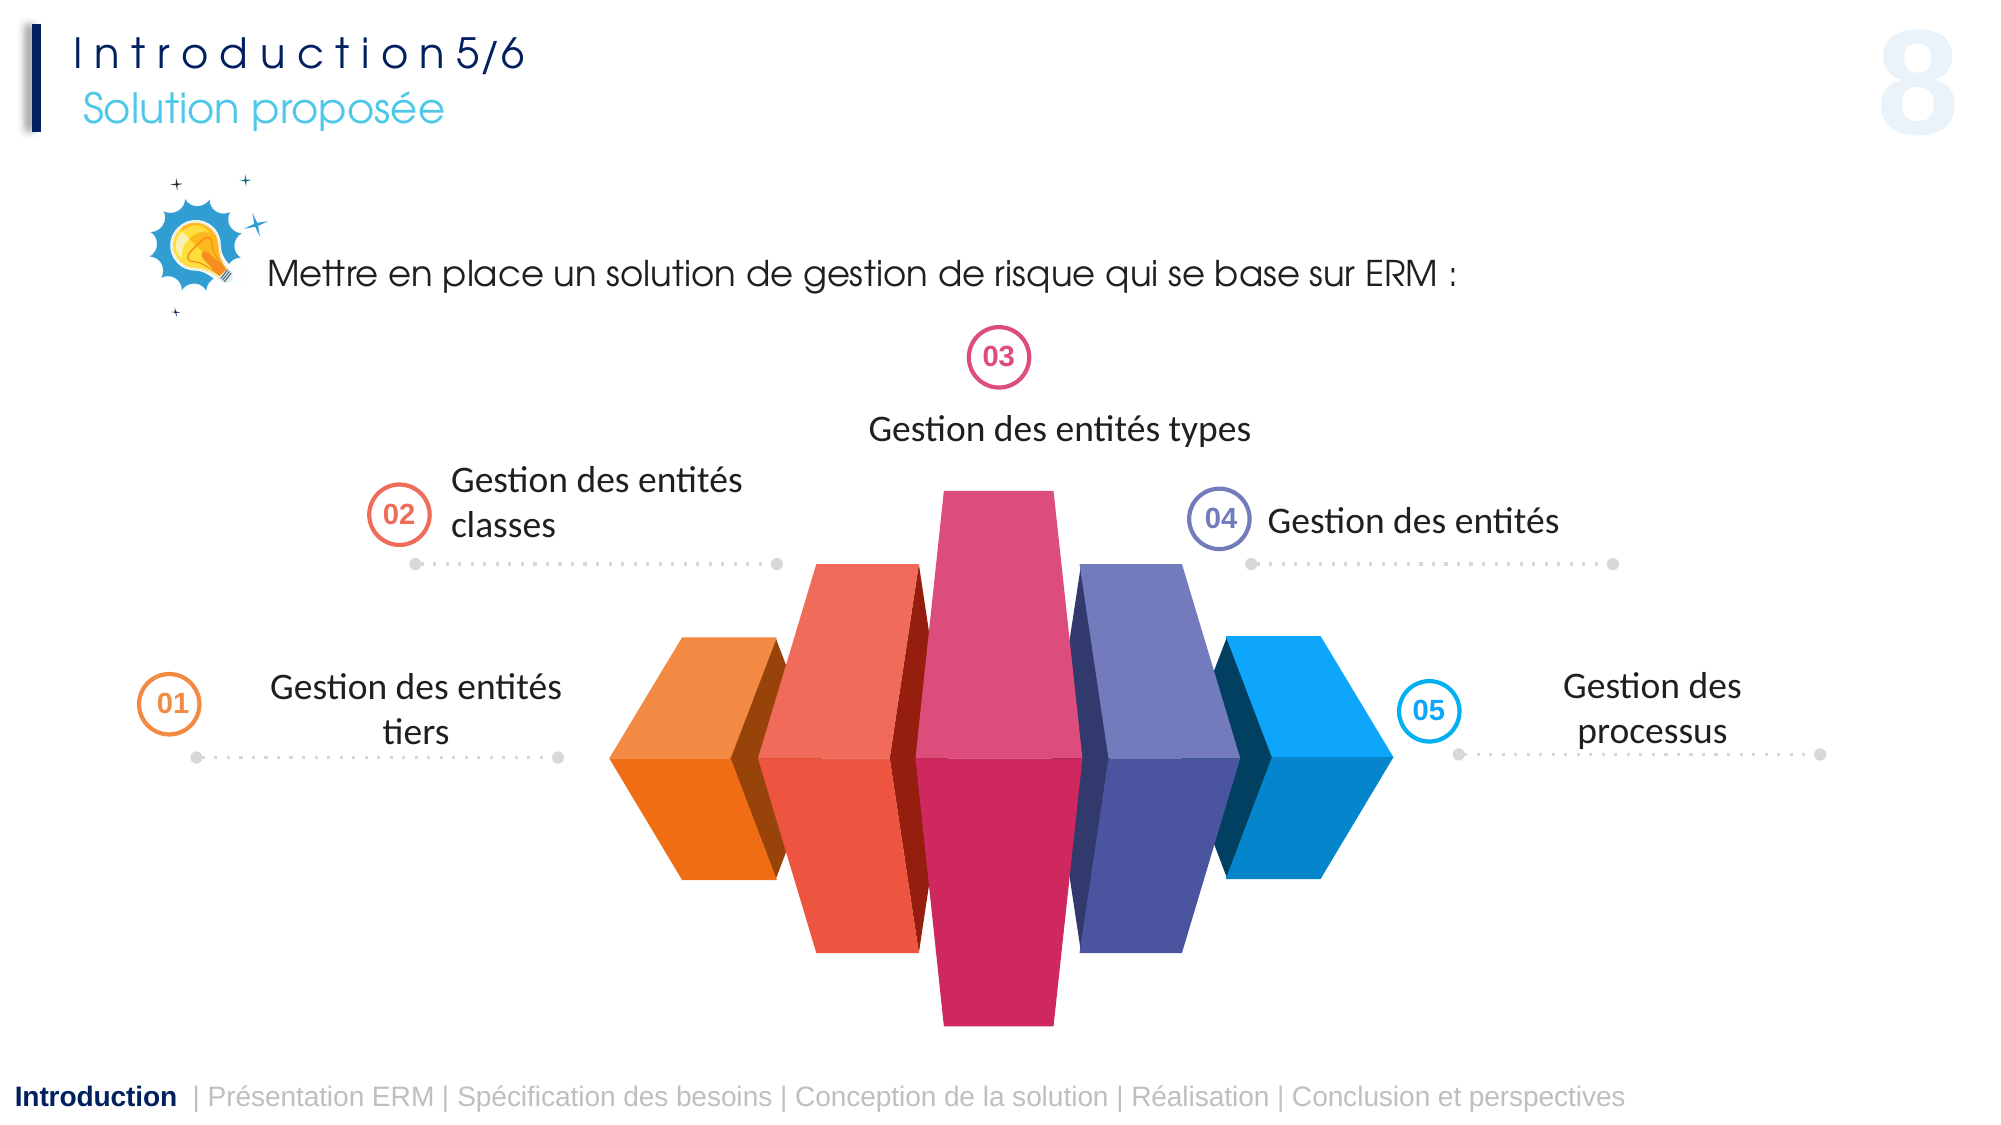

8
I n t r o d u c t i o n 5/6
Solution proposée

Mettre en place un solution de gestion de risque qui se base sur ERM :

03
Gestion des entités types
Gestion des entités classes

02

04
Gestion des entités

Gestion des processus

05
Gestion des entités tiers

01
Introduction  | Présentation ERM | Spécification des besoins | Conception de la solution | Réalisation | Conclusion et perspectives